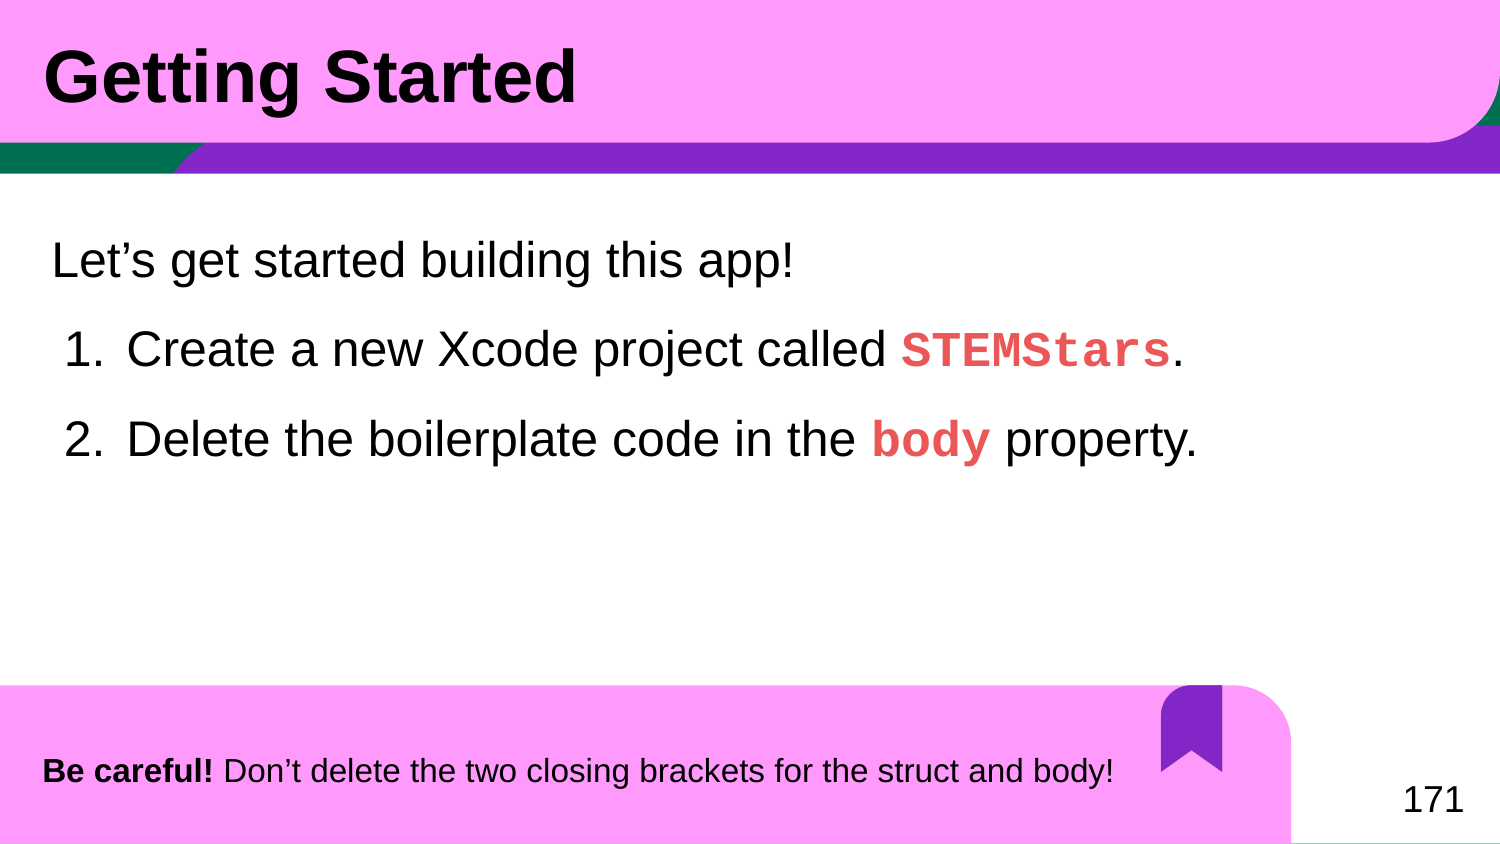

# Getting Started
Let’s get started building this app!
Create a new Xcode project called STEMStars.
Delete the boilerplate code in the body property.
Be careful! Don’t delete the two closing brackets for the struct and body!